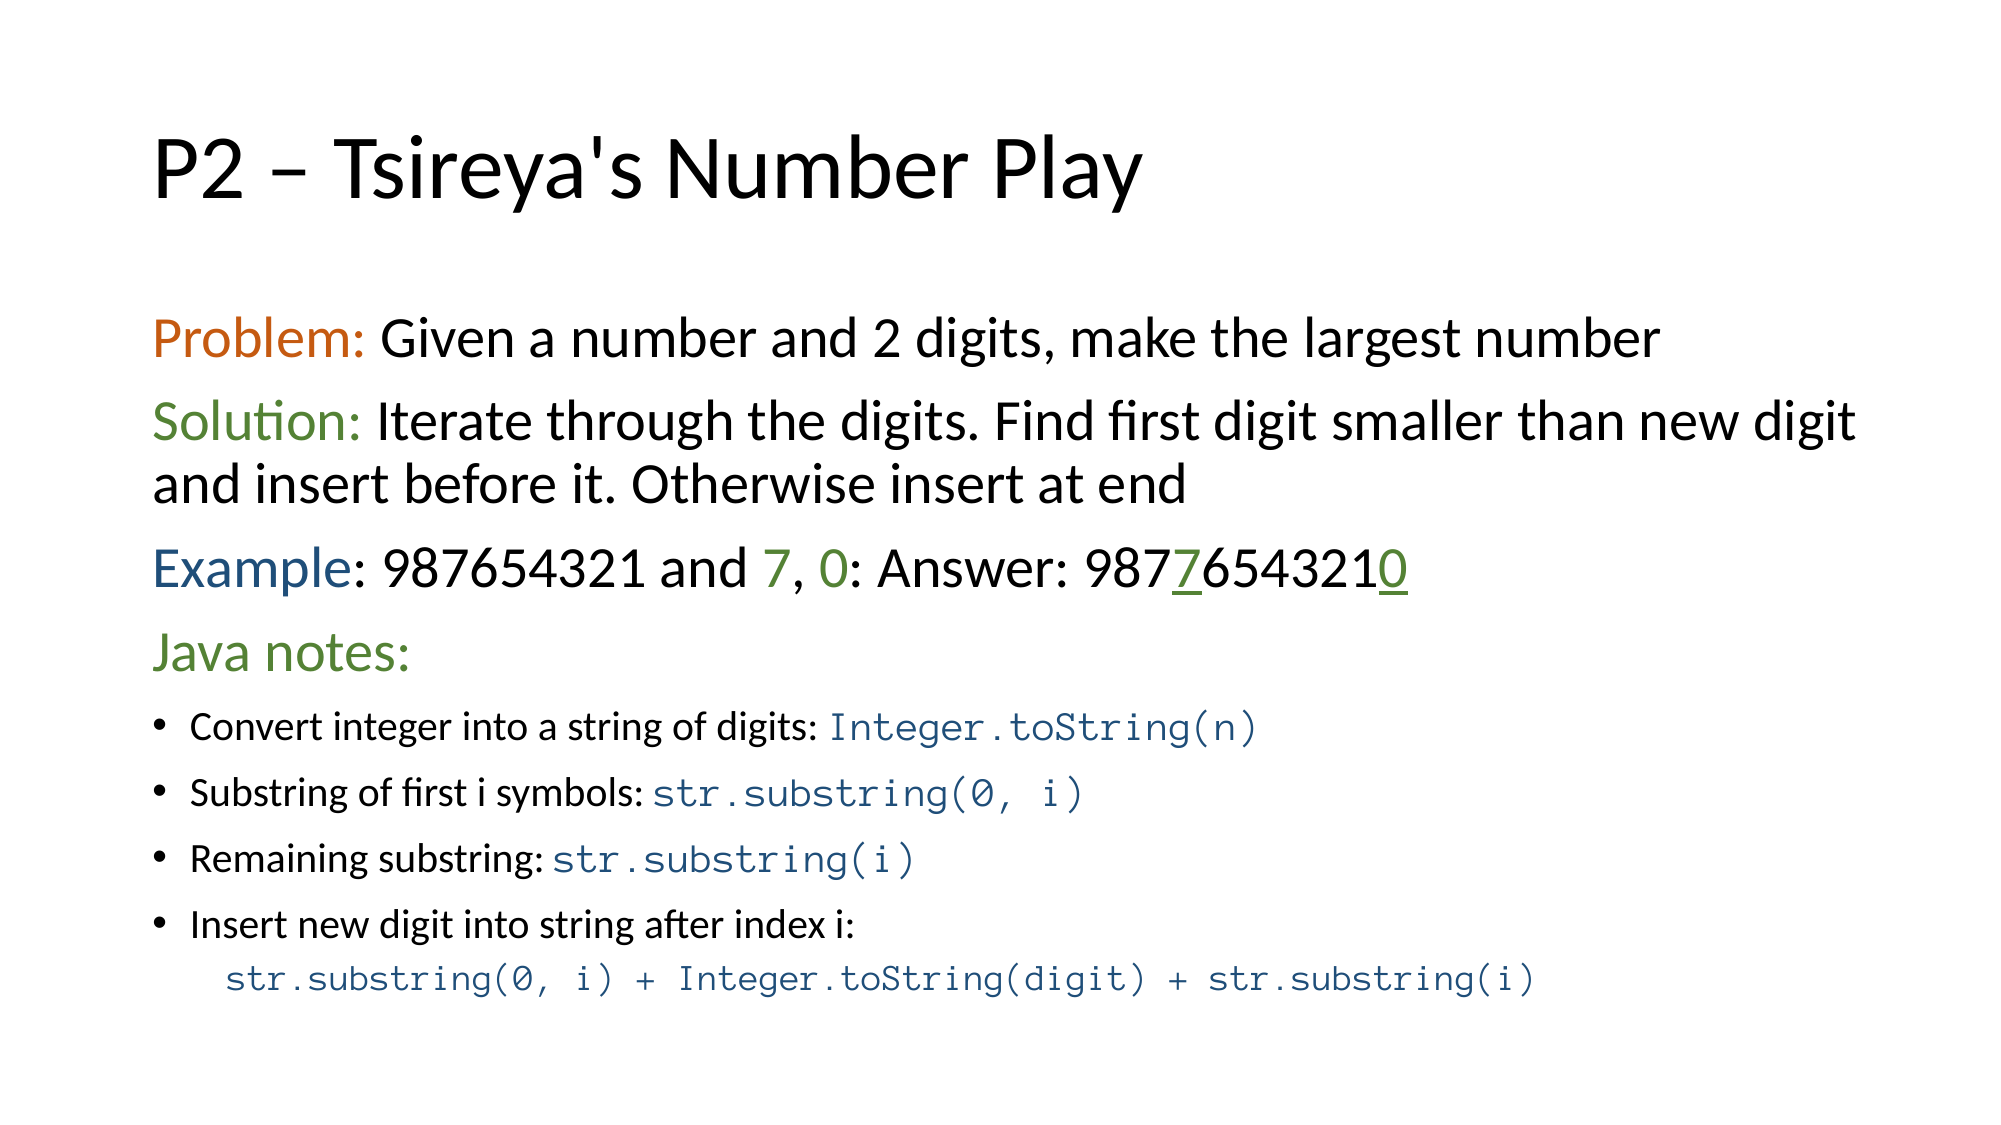

# P2 – Tsireya's Number Play
Problem: Given a number and 2 digits, make the largest number
Solution: Iterate through the digits. Find first digit smaller than new digit and insert before it. Otherwise insert at end
Example: 987654321 and 7, 0: Answer: 98776543210
Java notes:
Convert integer into a string of digits: Integer.toString(n)
Substring of first i symbols: str.substring(0, i)
Remaining substring: str.substring(i)
Insert new digit into string after index i:
str.substring(0, i) + Integer.toString(digit) + str.substring(i)